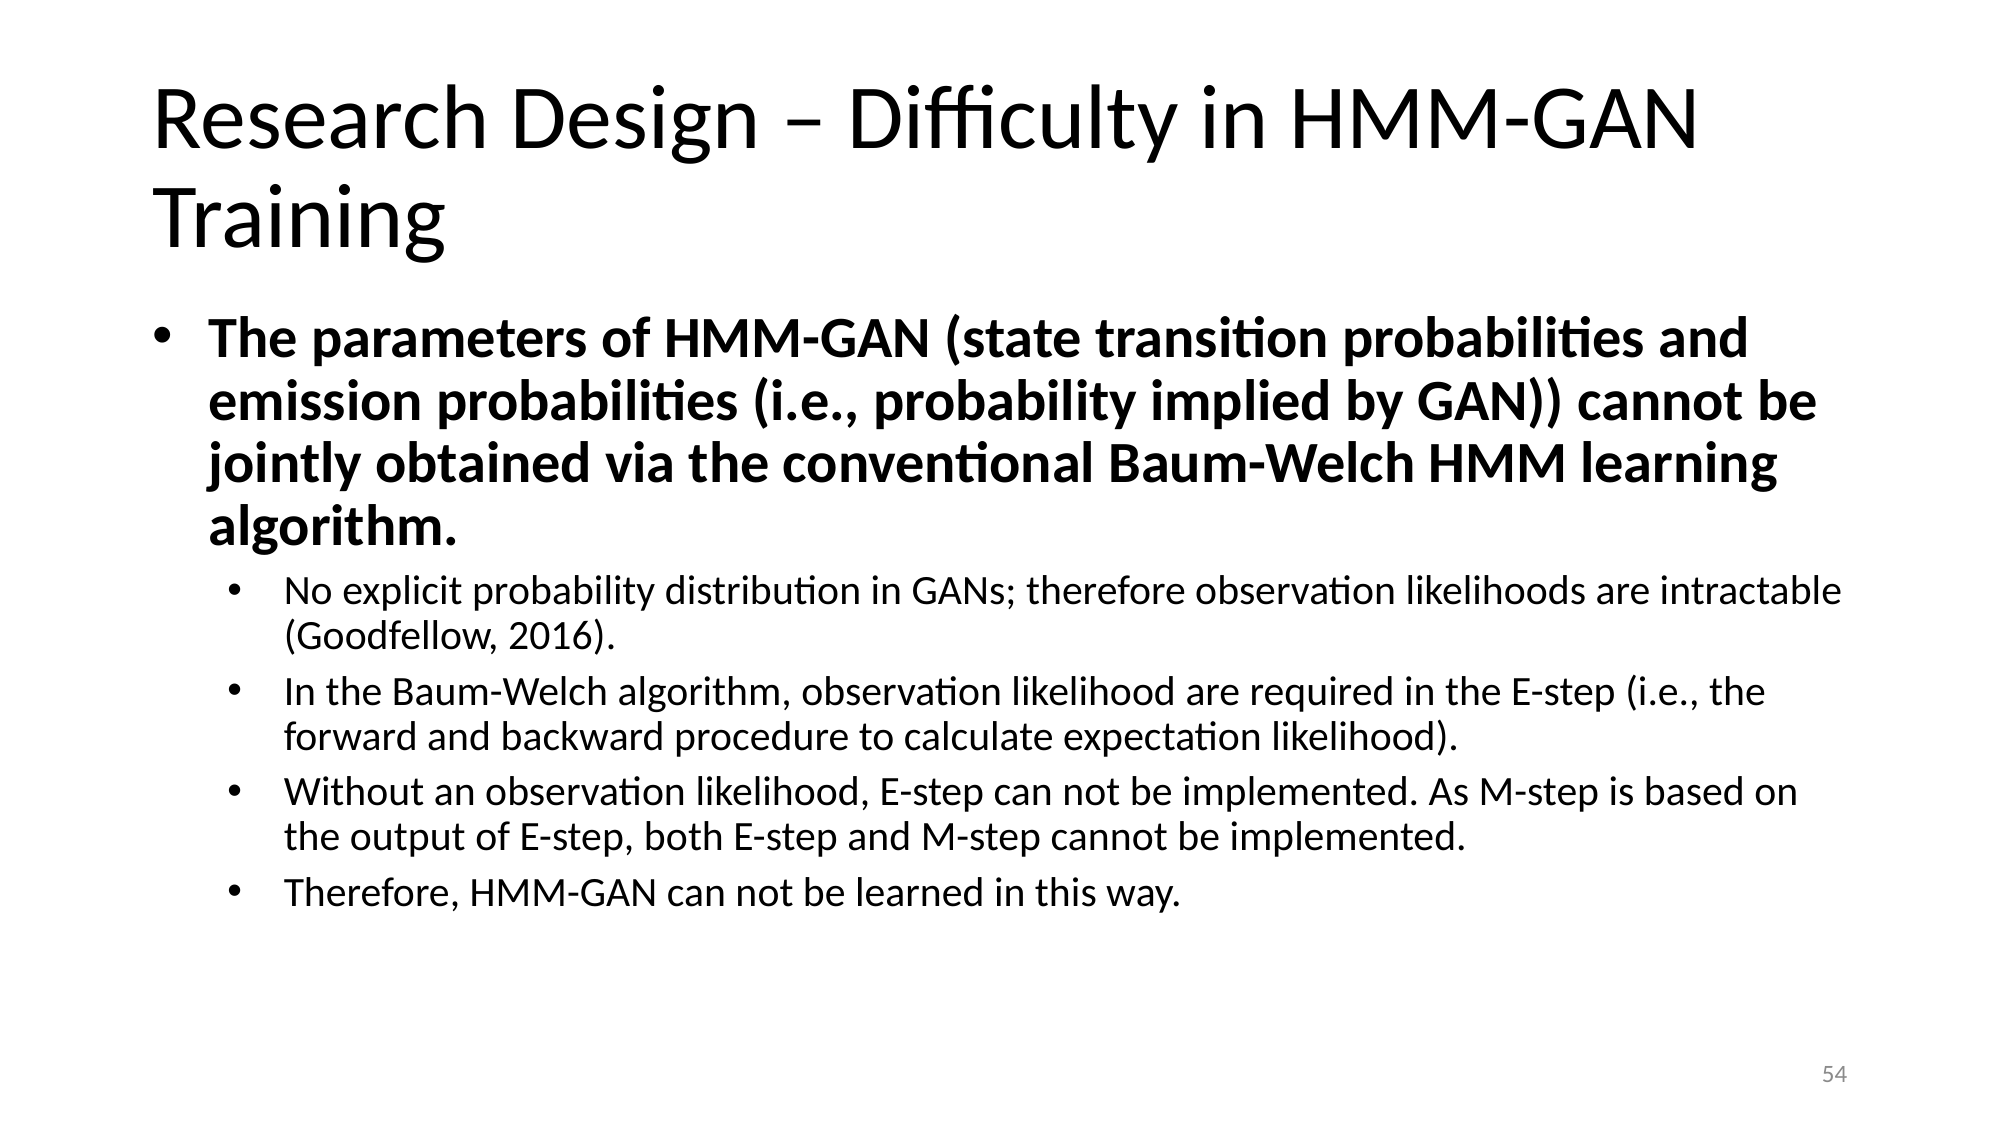

# Research Design – Difficulty in HMM-GAN Training
The parameters of HMM-GAN (state transition probabilities and emission probabilities (i.e., probability implied by GAN)) cannot be jointly obtained via the conventional Baum-Welch HMM learning algorithm.
No explicit probability distribution in GANs; therefore observation likelihoods are intractable (Goodfellow, 2016).
In the Baum-Welch algorithm, observation likelihood are required in the E-step (i.e., the forward and backward procedure to calculate expectation likelihood).
Without an observation likelihood, E-step can not be implemented. As M-step is based on the output of E-step, both E-step and M-step cannot be implemented.
Therefore, HMM-GAN can not be learned in this way.

54